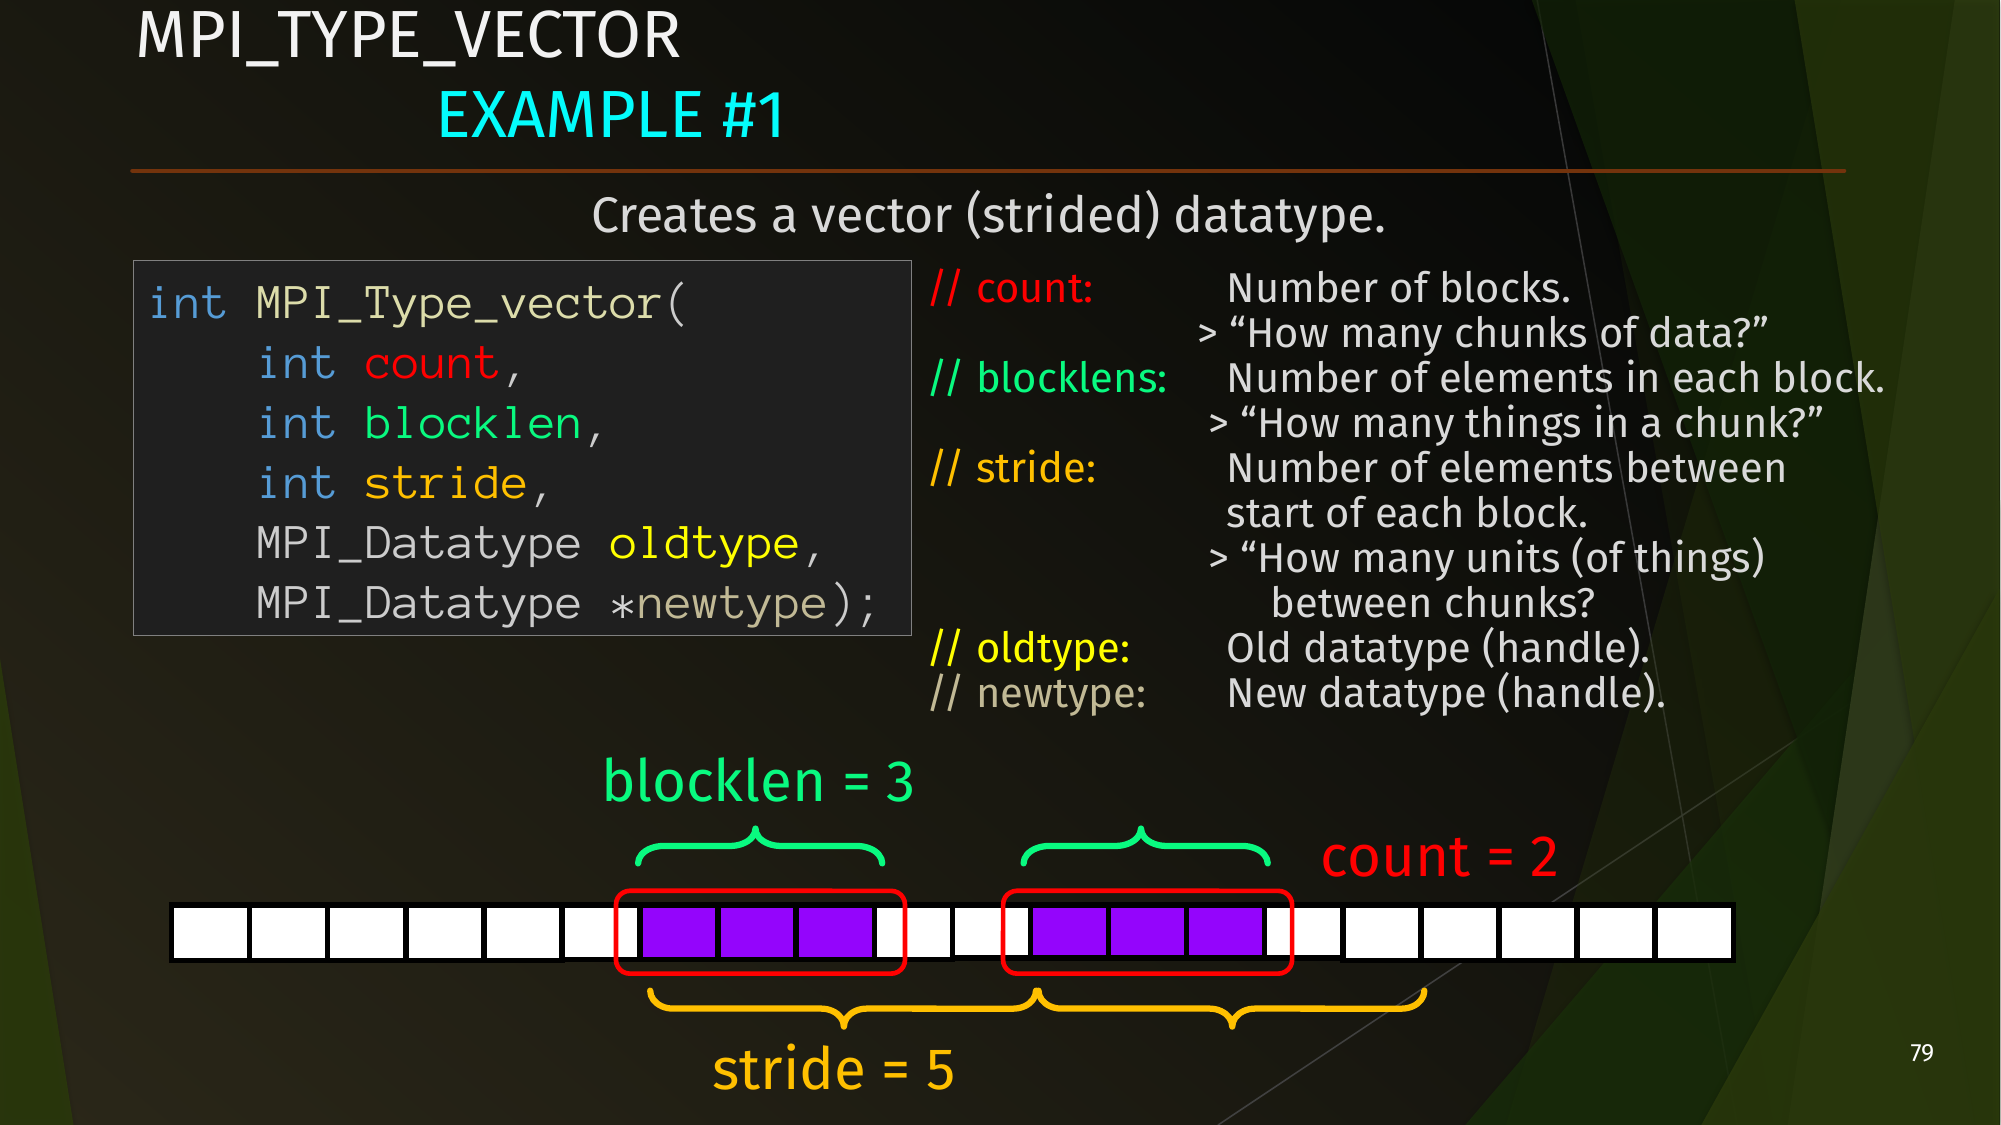

# MPI_Type_vector 				 						Example #1

Creates a vector (strided) datatype.
// count: 	Number of blocks.
	           > “How many chunks of data?”
// blocklens: 	Number of elements in each block.
 	            > “How many things in a chunk?”
// stride: 	Number of elements between
 		start of each block.
	            > “How many units (of things)
		    between chunks?
// oldtype: 	Old datatype (handle).
// newtype:	New datatype (handle).
int MPI_Type_vector(
    int count,
    int blocklen,
    int stride,
    MPI_Datatype oldtype,
    MPI_Datatype *newtype);
blocklen = 3
count = 2

|  |  |  |  |  |
| --- | --- | --- | --- | --- |
|  |  |  |  |  |
| --- | --- | --- | --- | --- |
|  |  |  |  |  |
| --- | --- | --- | --- | --- |
|  |  |  |  |  |
| --- | --- | --- | --- | --- |

79
stride = 5